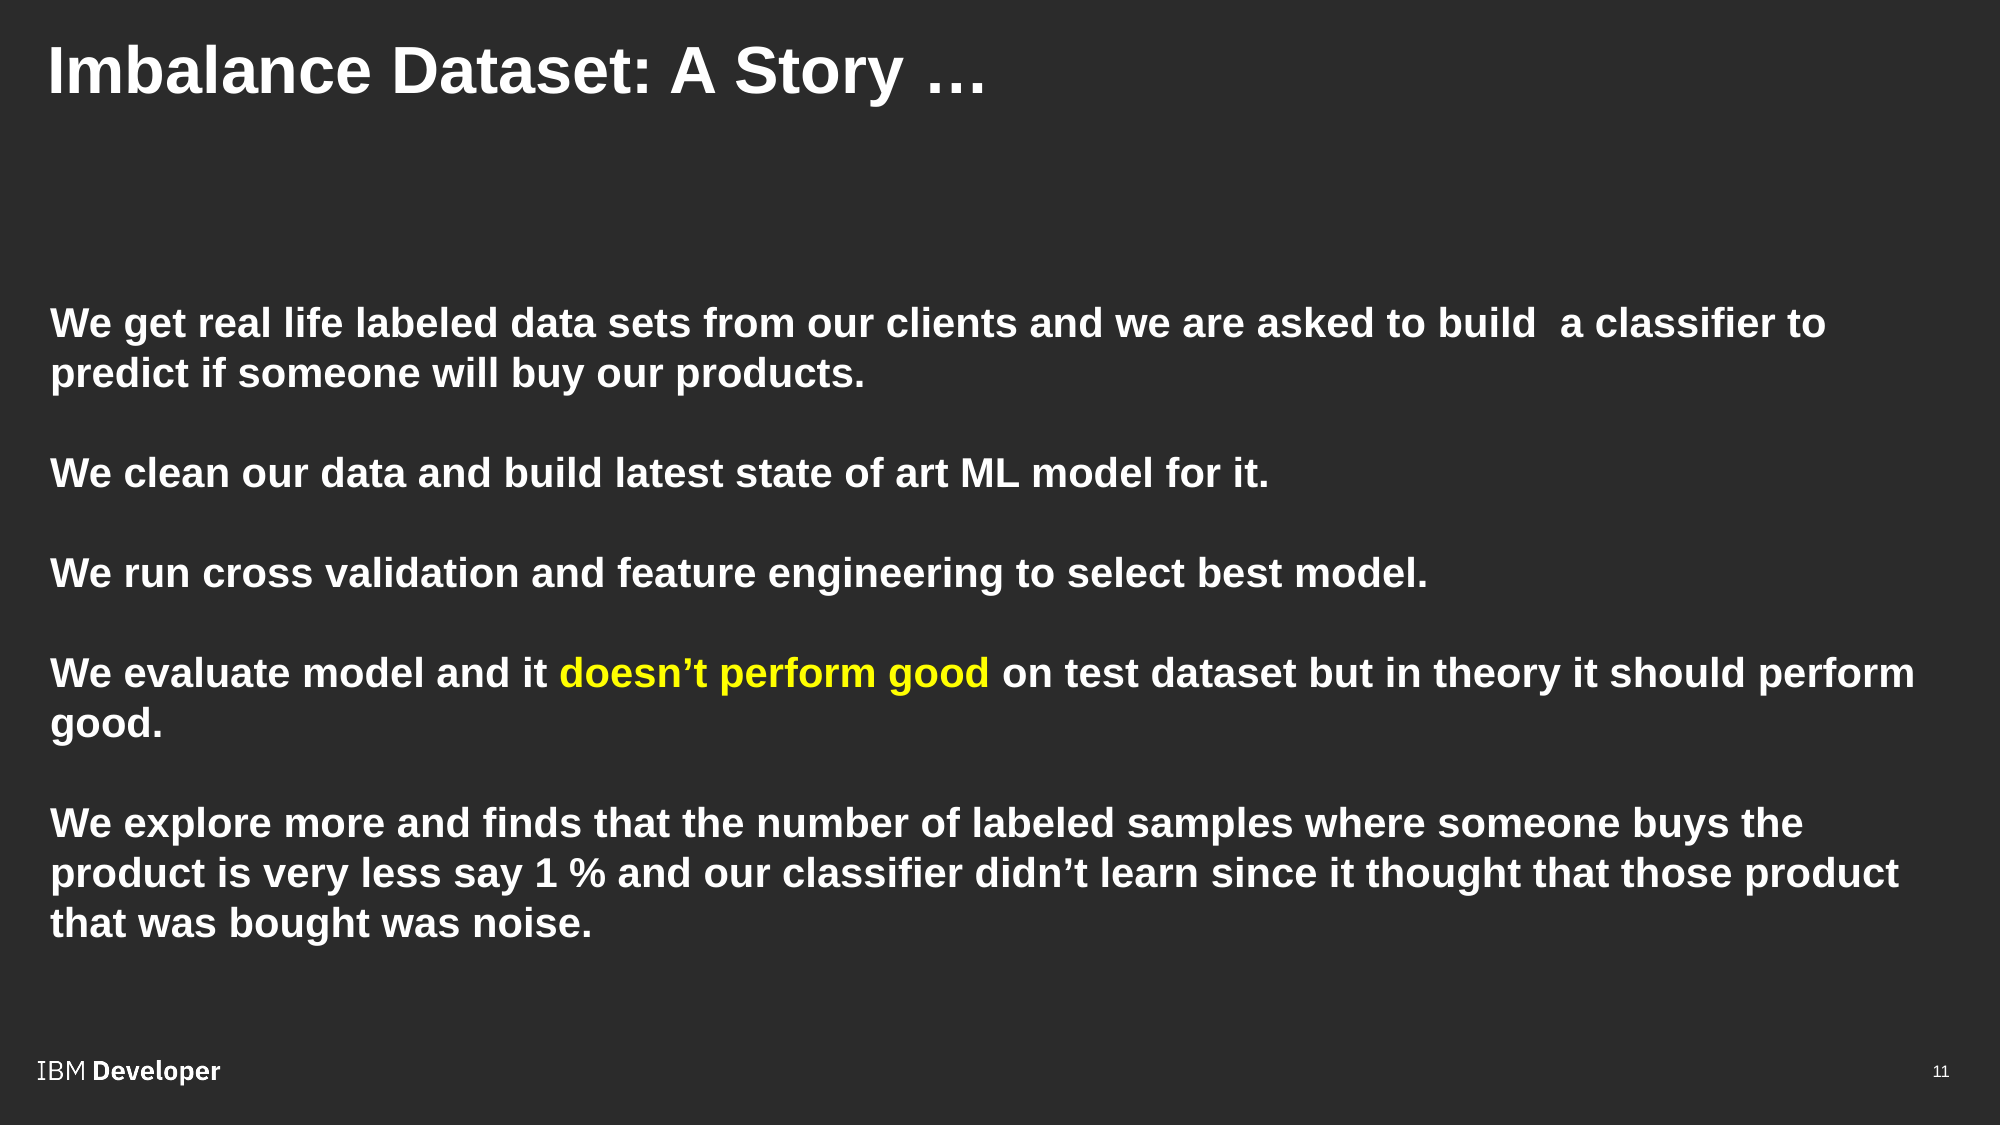

# Imbalance Dataset: A Story …

We get real life labeled data sets from our clients and we are asked to build  a classifier to predict if someone will buy our products.

We clean our data and build latest state of art ML model for it.

We run cross validation and feature engineering to select best model.

We evaluate model and it doesn’t perform good on test dataset but in theory it should perform good.

We explore more and finds that the number of labeled samples where someone buys the product is very less say 1 % and our classifier didn’t learn since it thought that those product that was bought was noise.

11